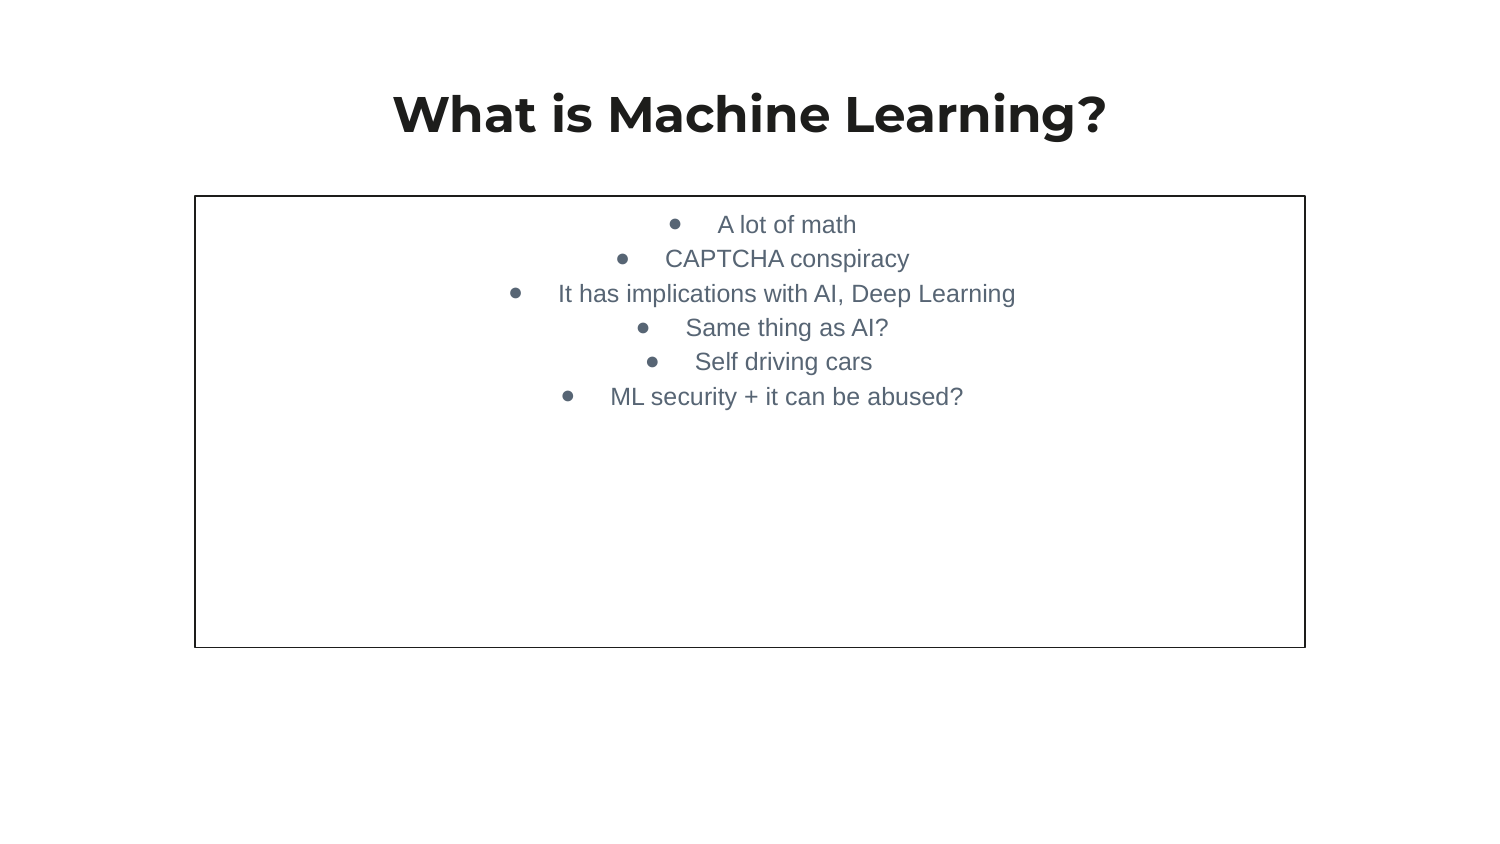

What is Machine Learning?
A lot of math
CAPTCHA conspiracy
It has implications with AI, Deep Learning
Same thing as AI?
Self driving cars
ML security + it can be abused?